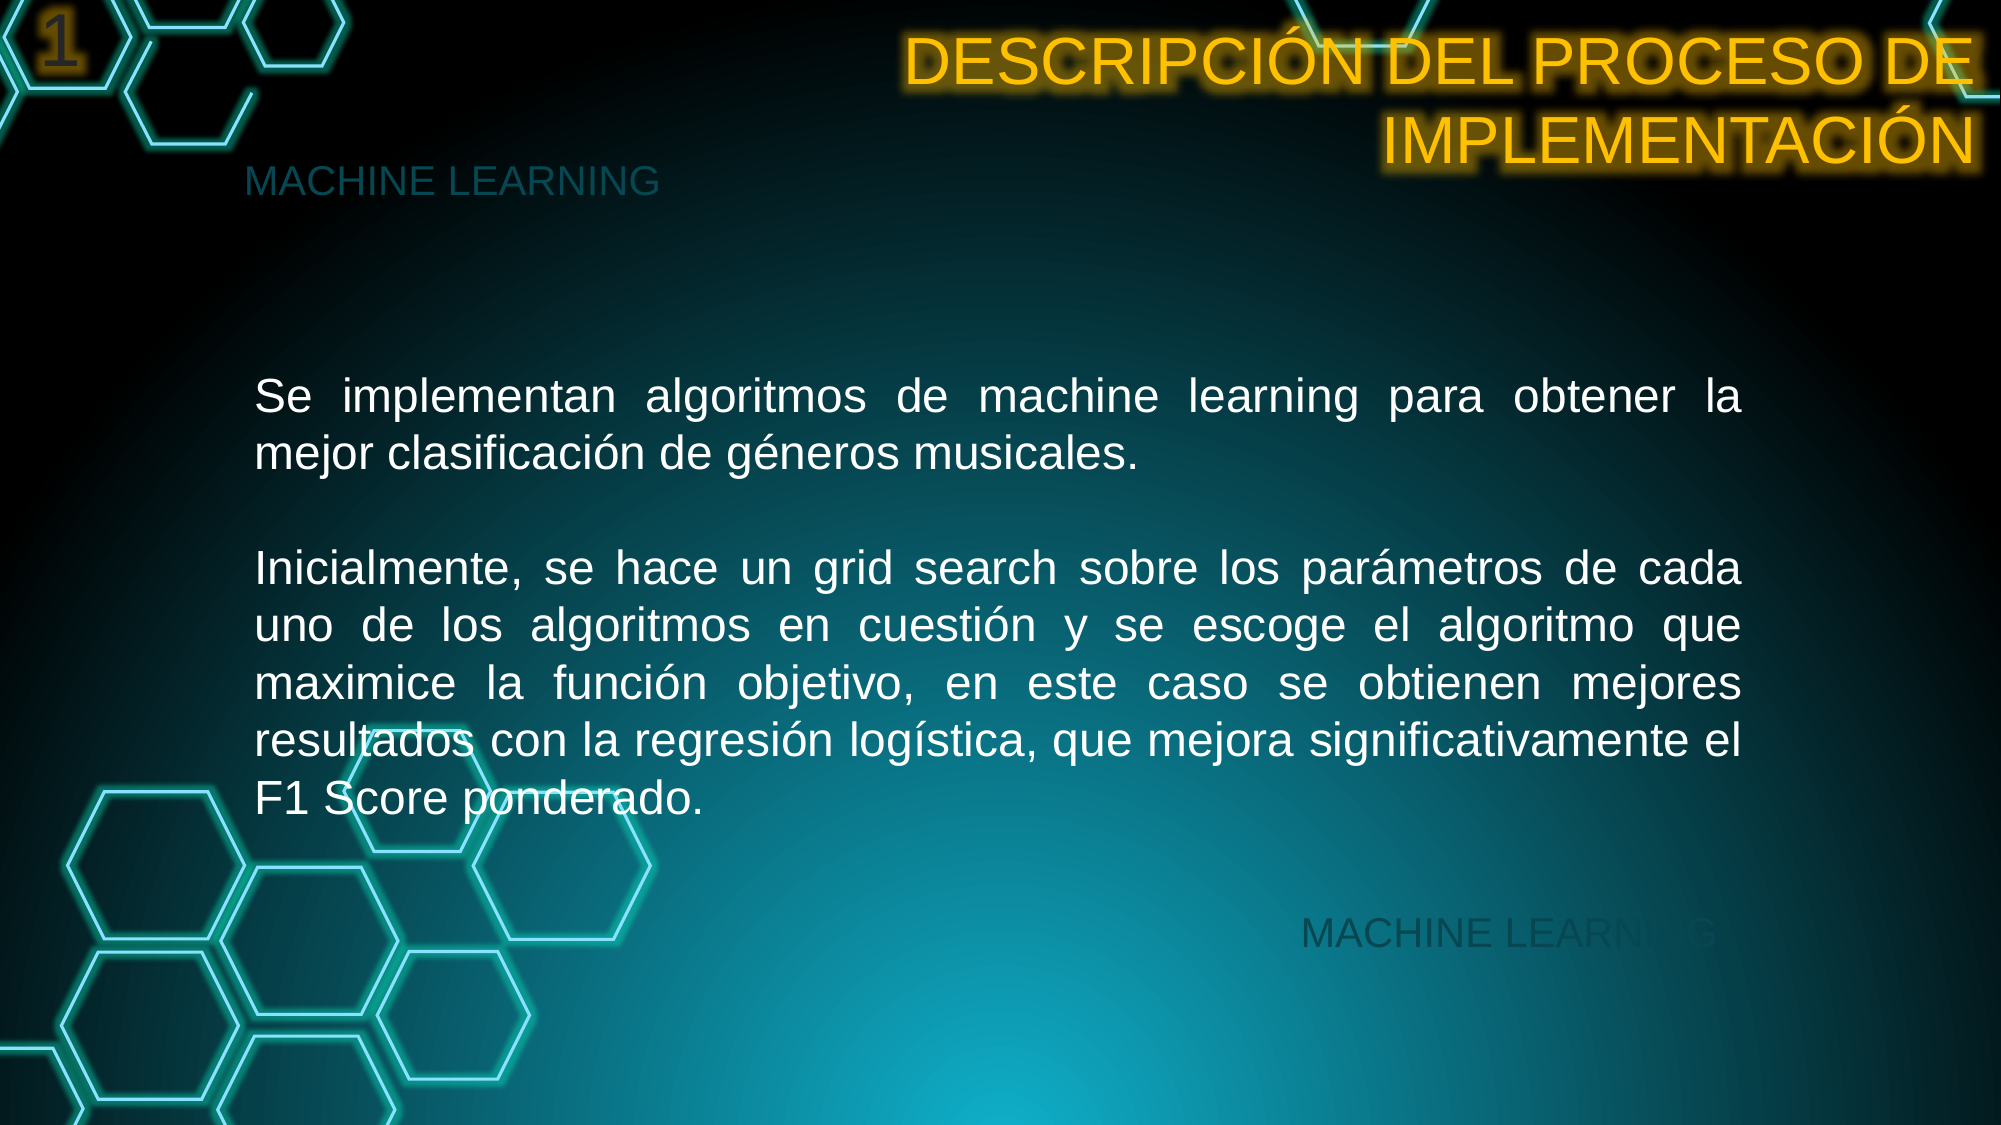

1

DESCRIPCIÓN DEL PROCESO DE IMPLEMENTACIÓN

MACHINE LEARNING

Se implementan algoritmos de machine learning para obtener la mejor clasificación de géneros musicales.

Inicialmente, se hace un grid search sobre los parámetros de cada uno de los algoritmos en cuestión y se escoge el algoritmo que maximice la función objetivo, en este caso se obtienen mejores resultados con la regresión logística, que mejora significativamente el F1 Score ponderado.

MACHINE LEARNING